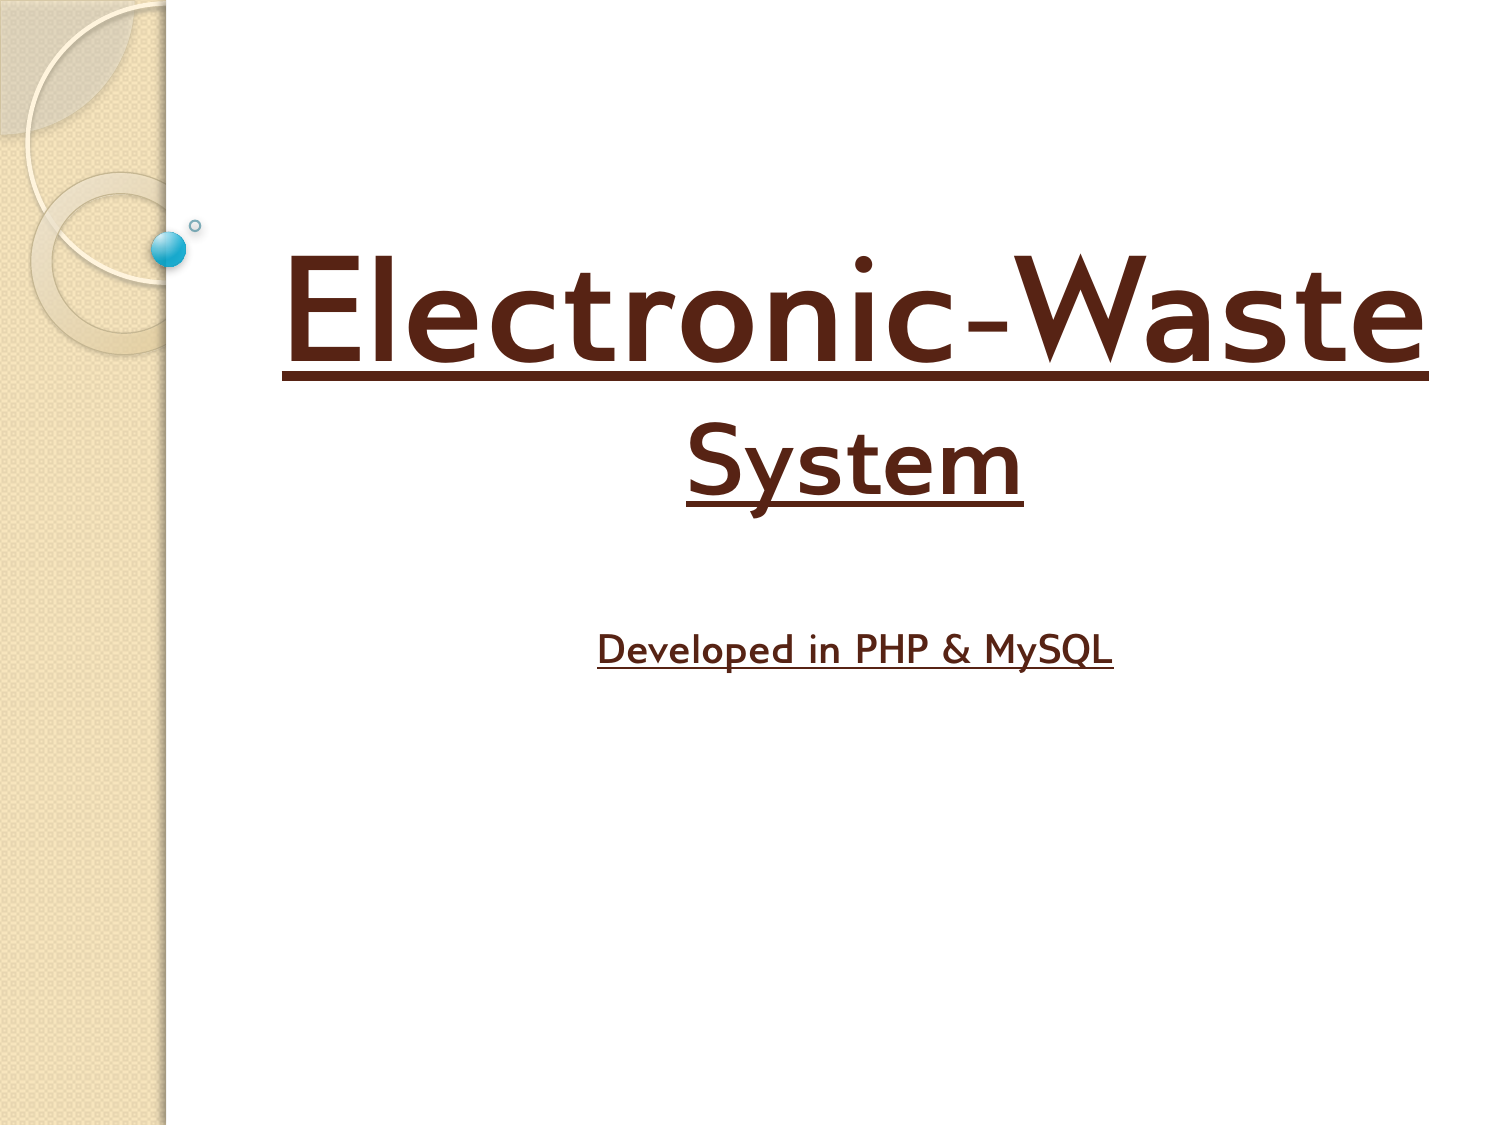

# Electronic-Waste System Developed in PHP & MySQL